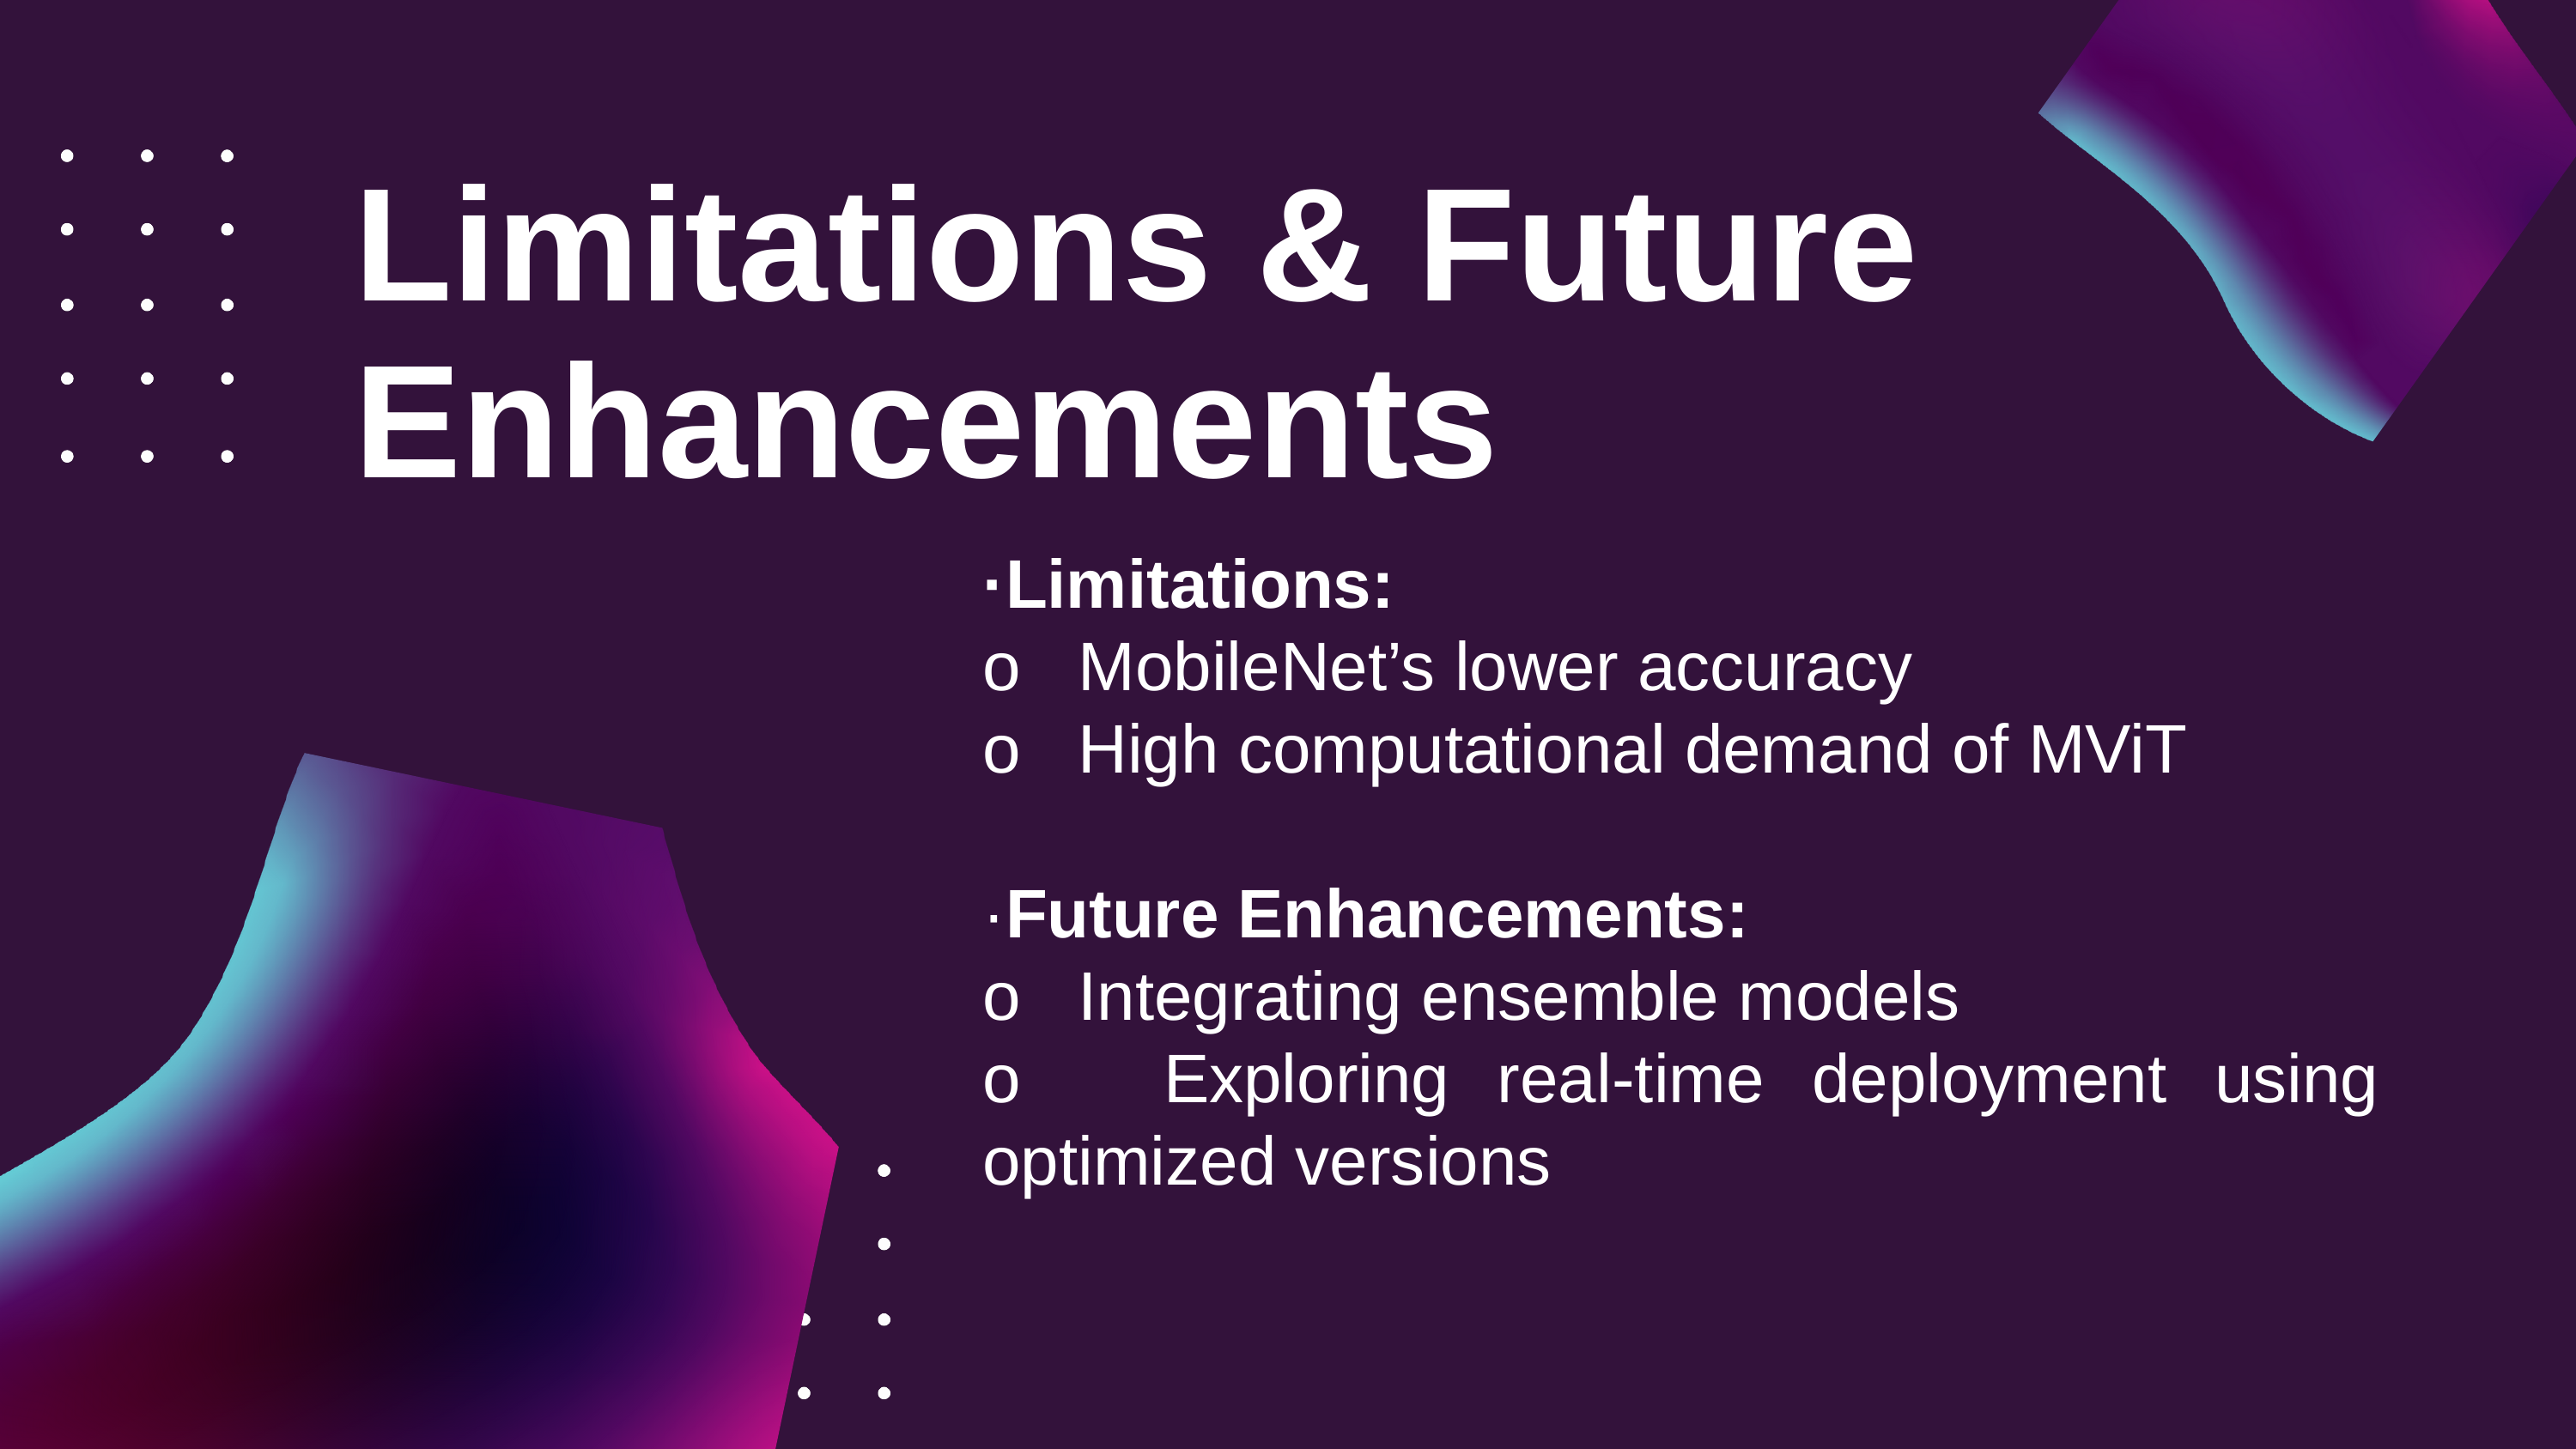

Limitations & Future Enhancements

·Limitations:
o   MobileNet’s lower accuracy
o   High computational demand of MViT

·Future Enhancements:
o   Integrating ensemble models
o   Exploring real-time deployment using optimized versions